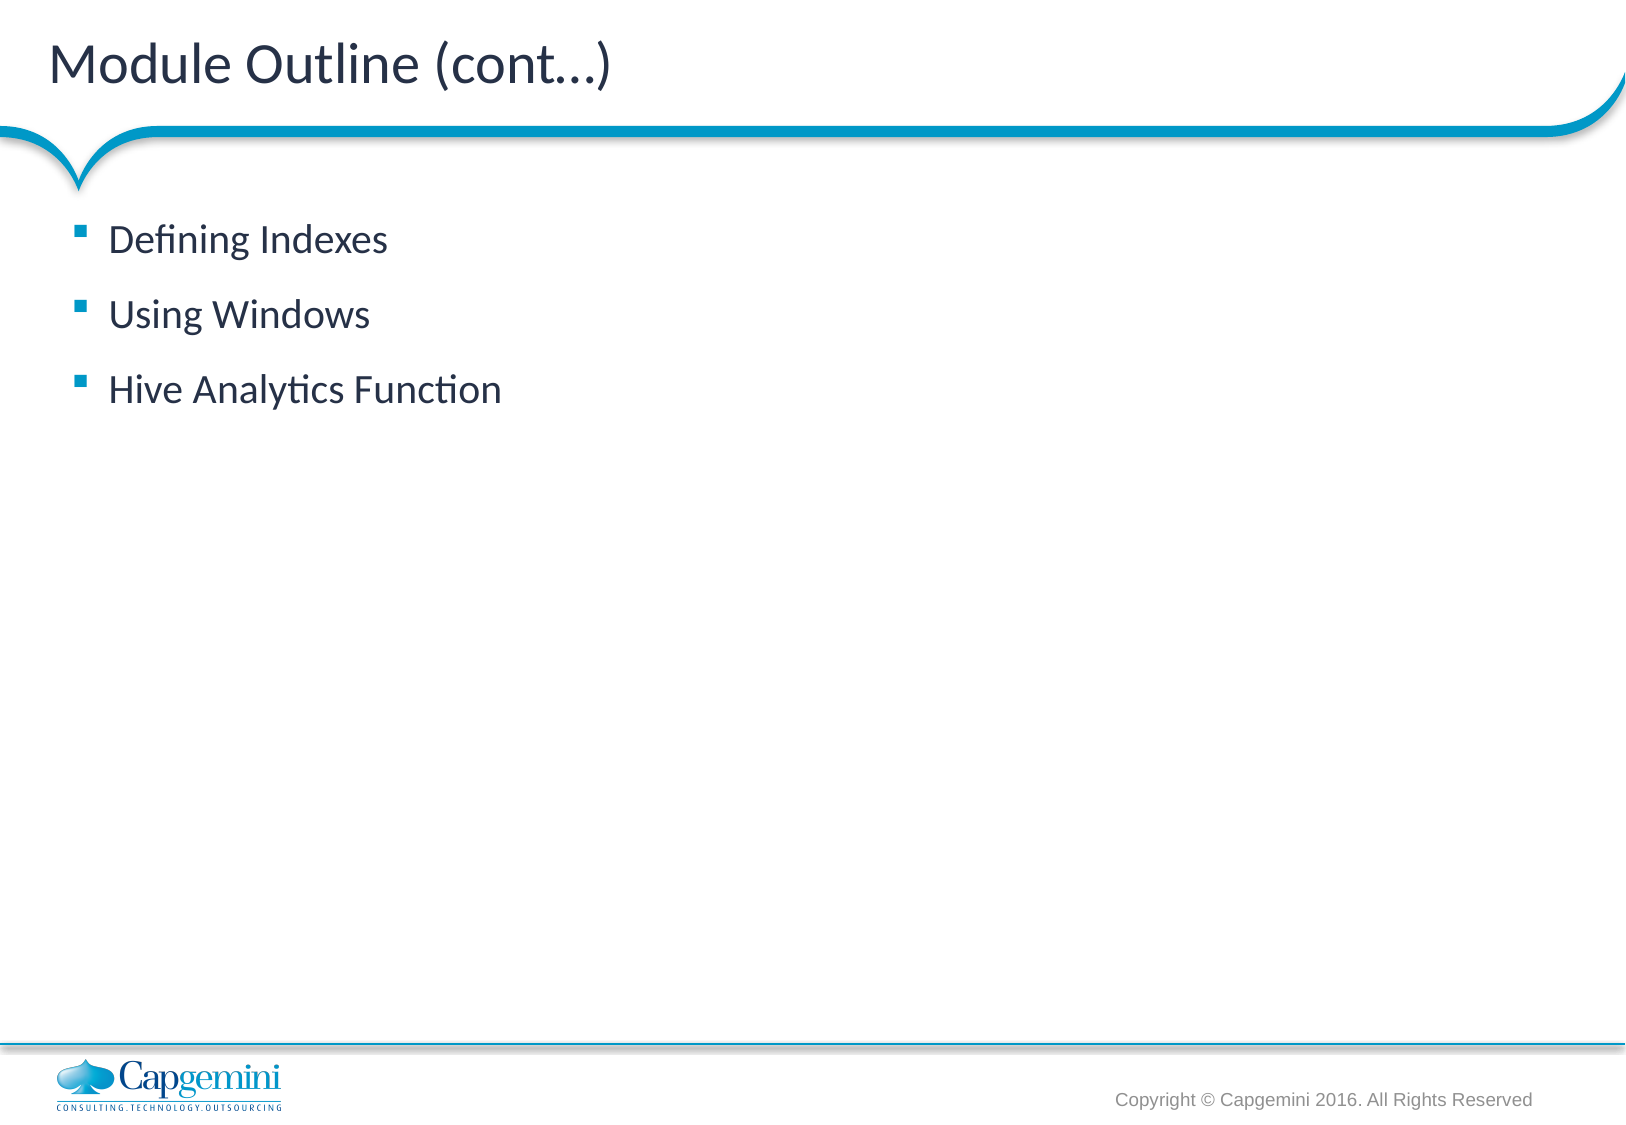

# Module Outline (cont…)
Deﬁning Indexes
Using Windows
Hive Analytics Function